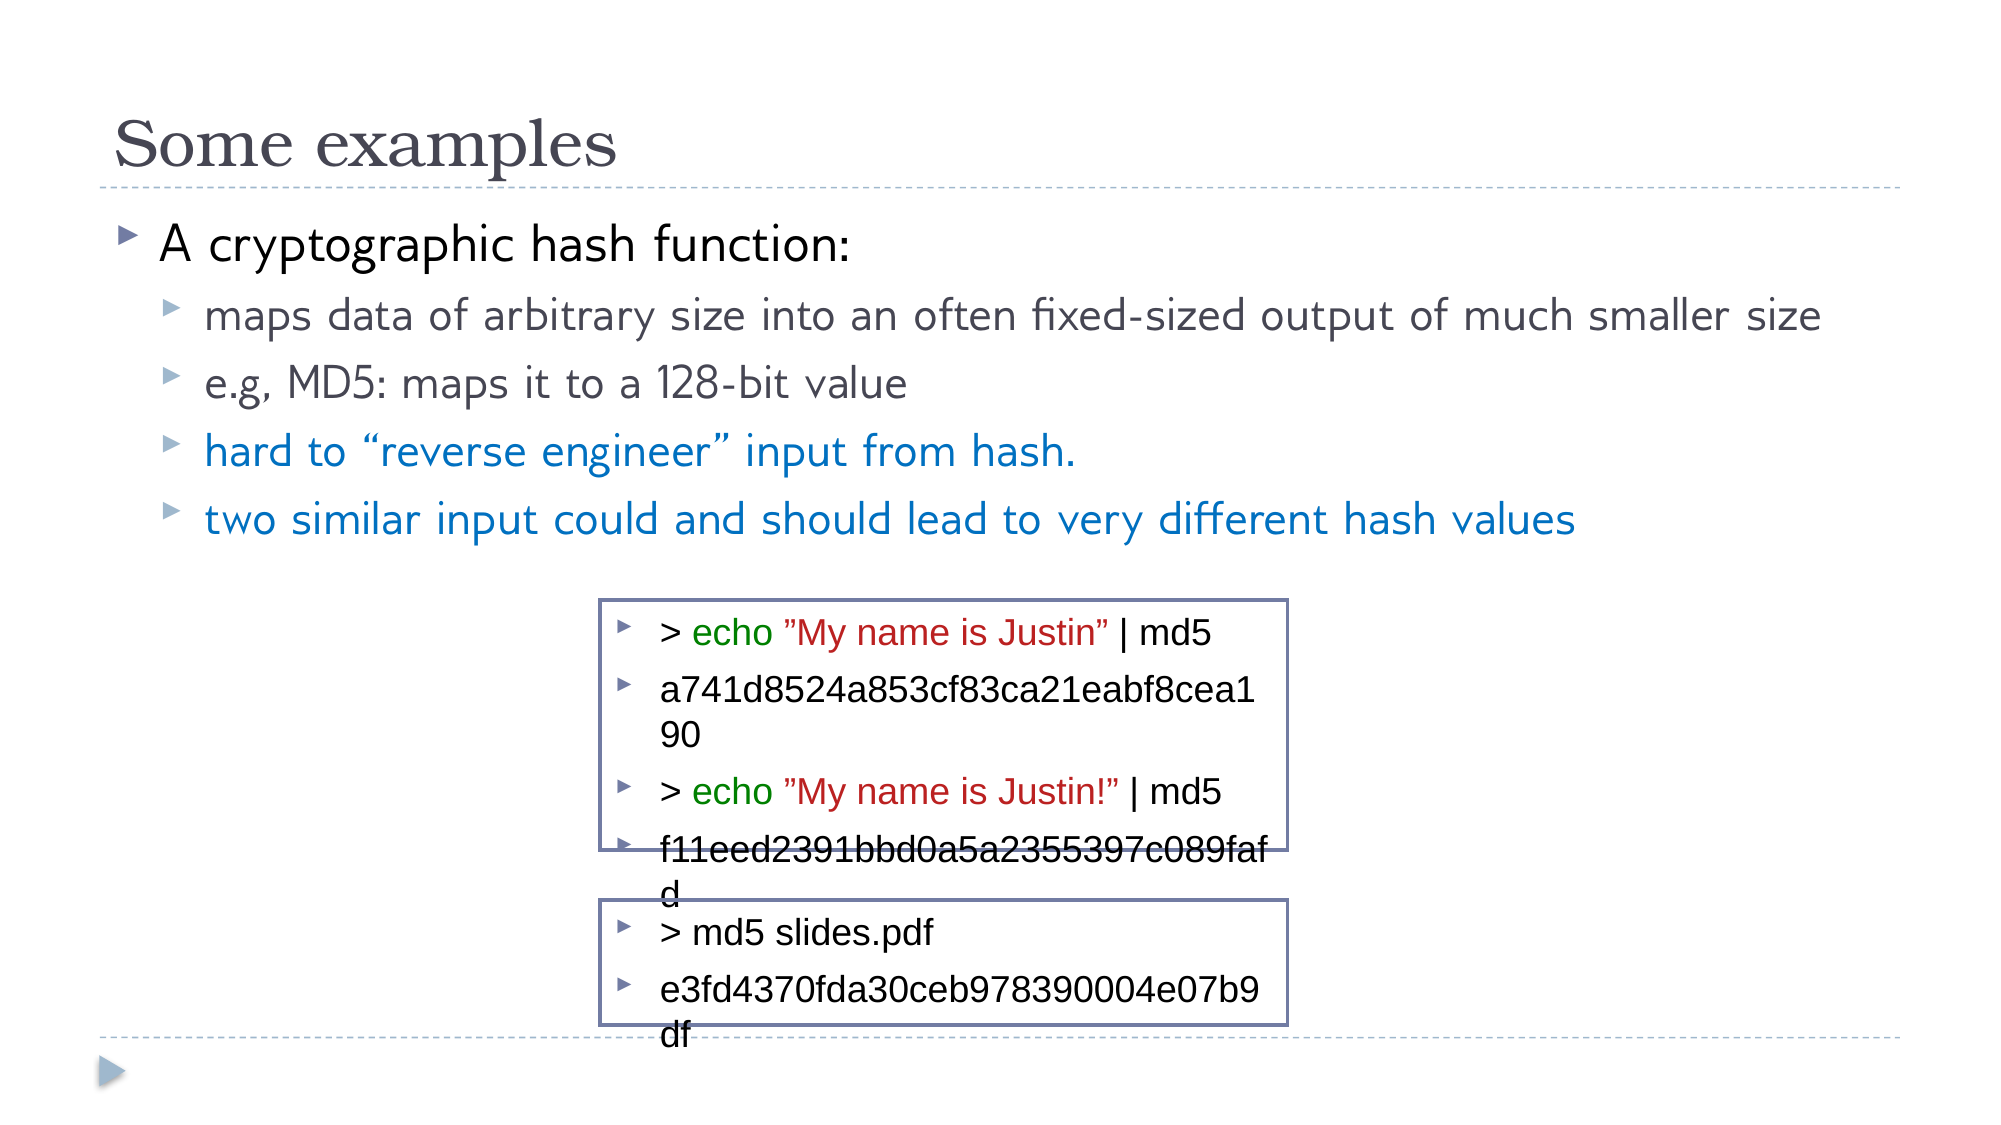

# Some examples
A cryptographic hash function:
maps data of arbitrary size into an often fixed-sized output of much smaller size
e.g, MD5: maps it to a 128-bit value
hard to “reverse engineer” input from hash.
two similar input could and should lead to very different hash values

> echo ”My name is Justin” | md5
a741d8524a853cf83ca21eabf8cea190
> echo ”My name is Justin!” | md5
f11eed2391bbd0a5a2355397c089fafd
> md5 slides.pdf
e3fd4370fda30ceb978390004e07b9df